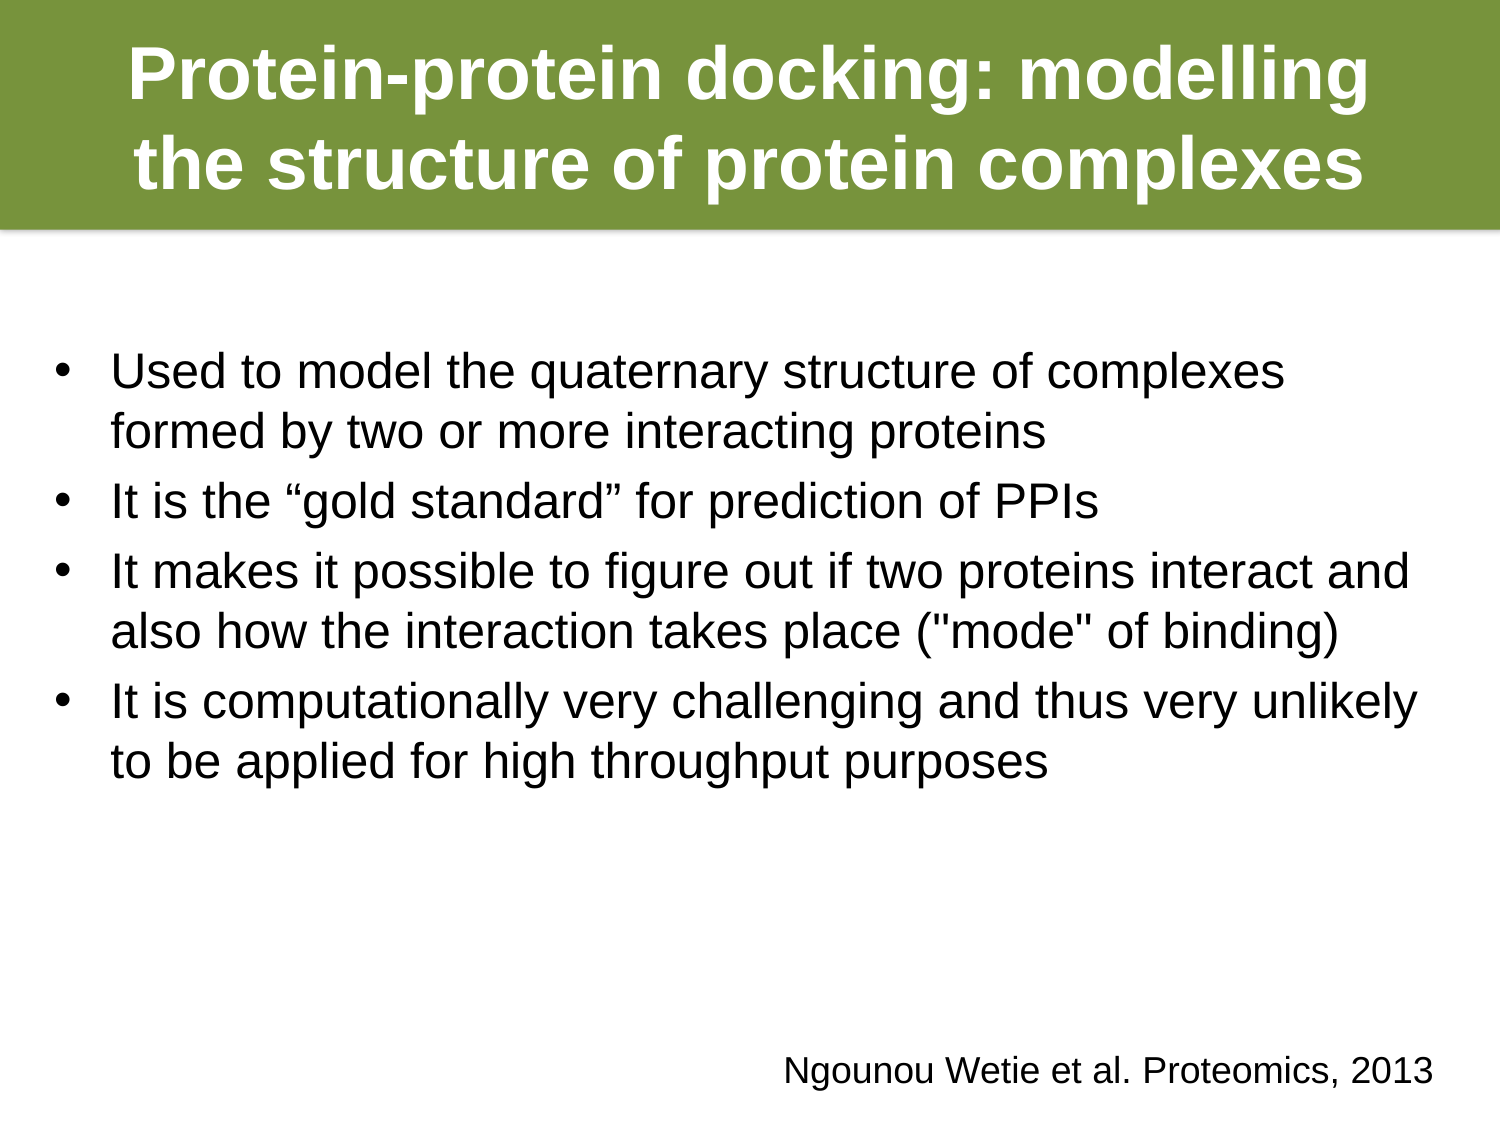

# Protein-protein docking: modelling the structure of protein complexes
Used to model the quaternary structure of complexes formed by two or more interacting proteins
It is the “gold standard” for prediction of PPIs
It makes it possible to figure out if two proteins interact and also how the interaction takes place ("mode" of binding)
It is computationally very challenging and thus very unlikely to be applied for high throughput purposes
Ngounou Wetie et al. Proteomics, 2013